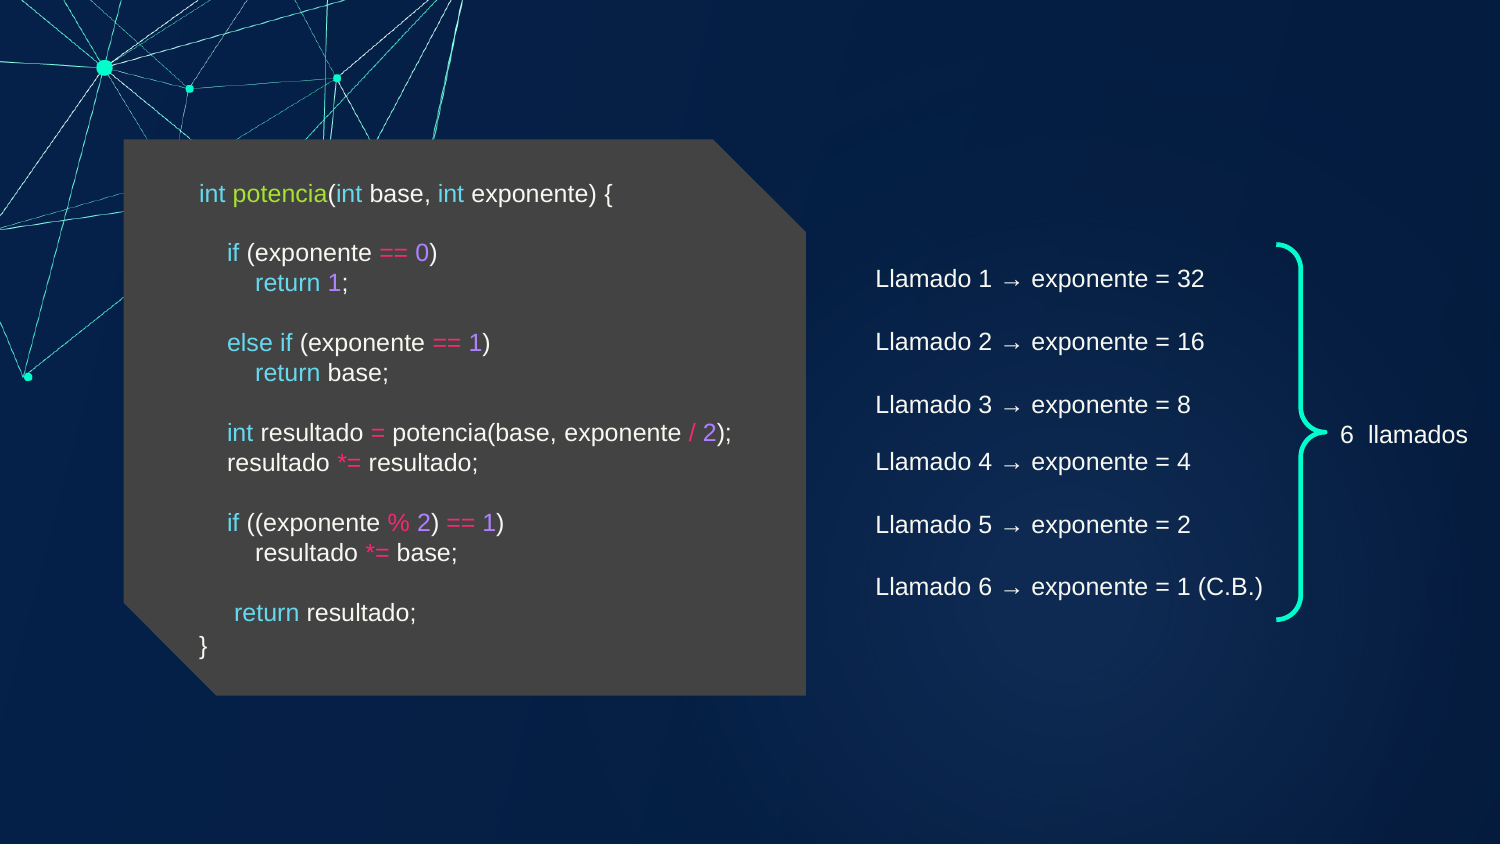

int potencia(int base, int exponente) {

    if (exponente == 0)
        return 1;

    else if (exponente == 1)
        return base;

    int resultado = potencia(base, exponente / 2);
    resultado *= resultado;

    if ((exponente % 2) == 1)
        resultado *= base;

     return resultado;
}

Llamado 1 → exponente = 32

Llamado 2 → exponente = 16

Llamado 3 → exponente = 8

6  llamados
Llamado 4 → exponente = 4

Llamado 5 → exponente = 2

Llamado 6 → exponente = 1 (C.B.)